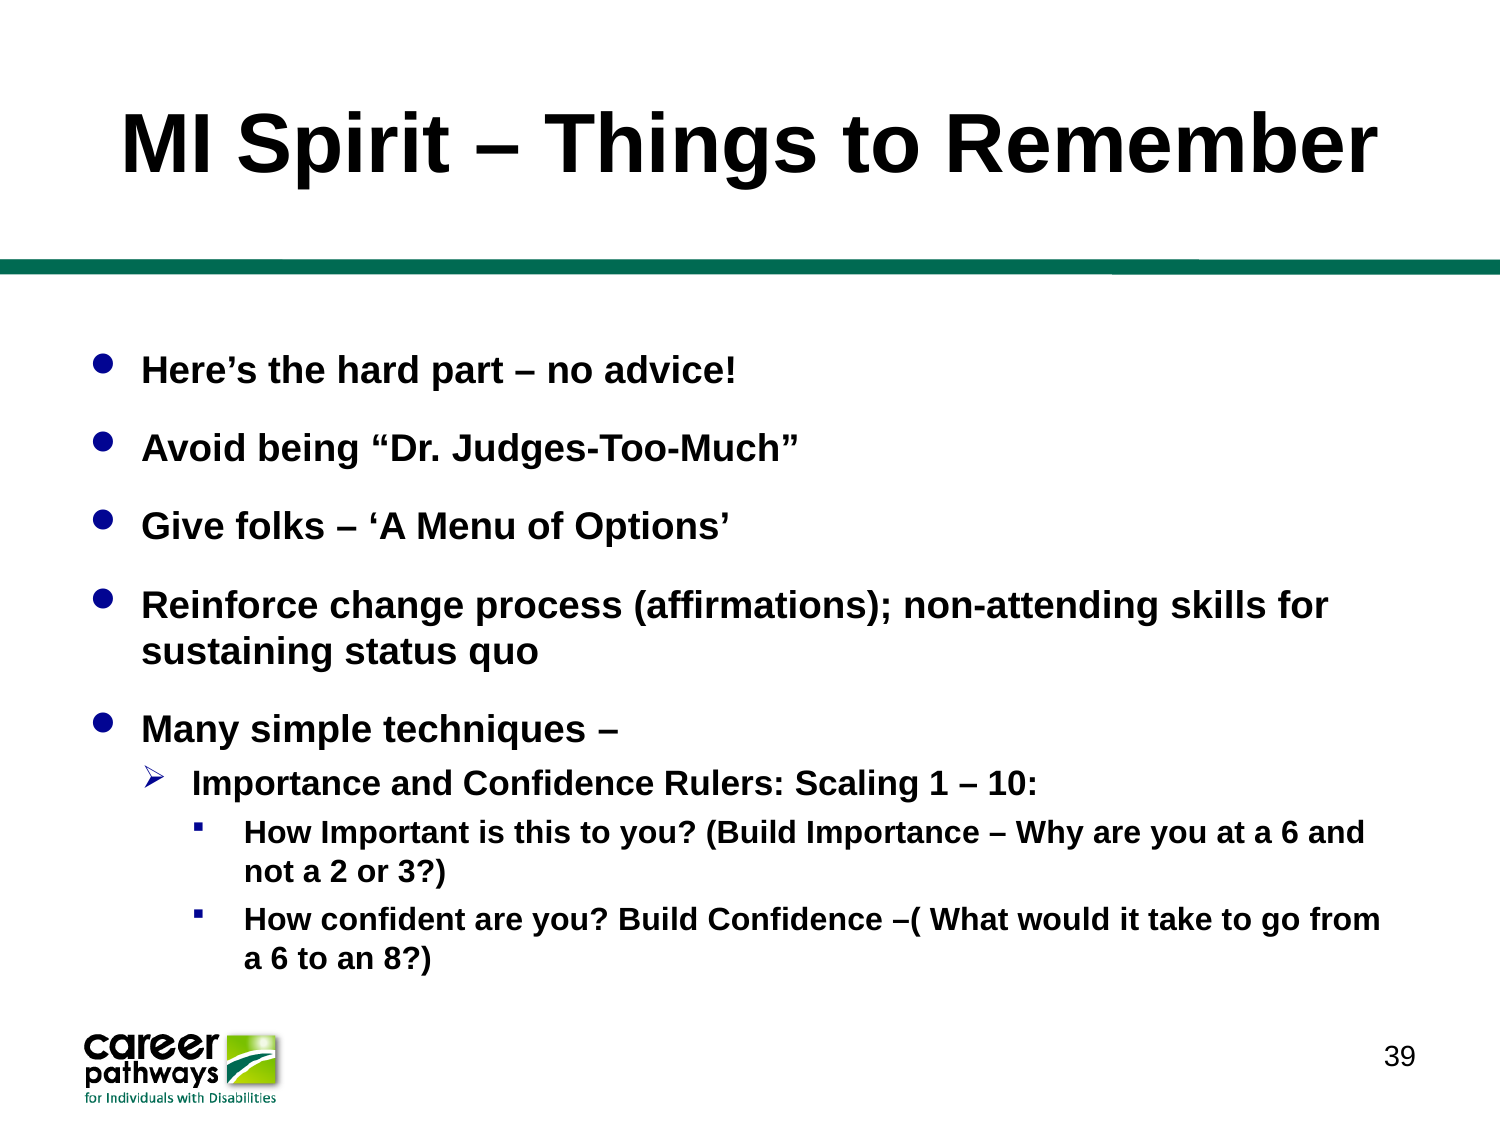

# MI Spirit – Things to Remember
Here’s the hard part – no advice!
Avoid being “Dr. Judges-Too-Much”
Give folks – ‘A Menu of Options’
Reinforce change process (affirmations); non-attending skills for sustaining status quo
Many simple techniques –
Importance and Confidence Rulers: Scaling 1 – 10:
How Important is this to you? (Build Importance – Why are you at a 6 and not a 2 or 3?)
How confident are you? Build Confidence –( What would it take to go from a 6 to an 8?)
39